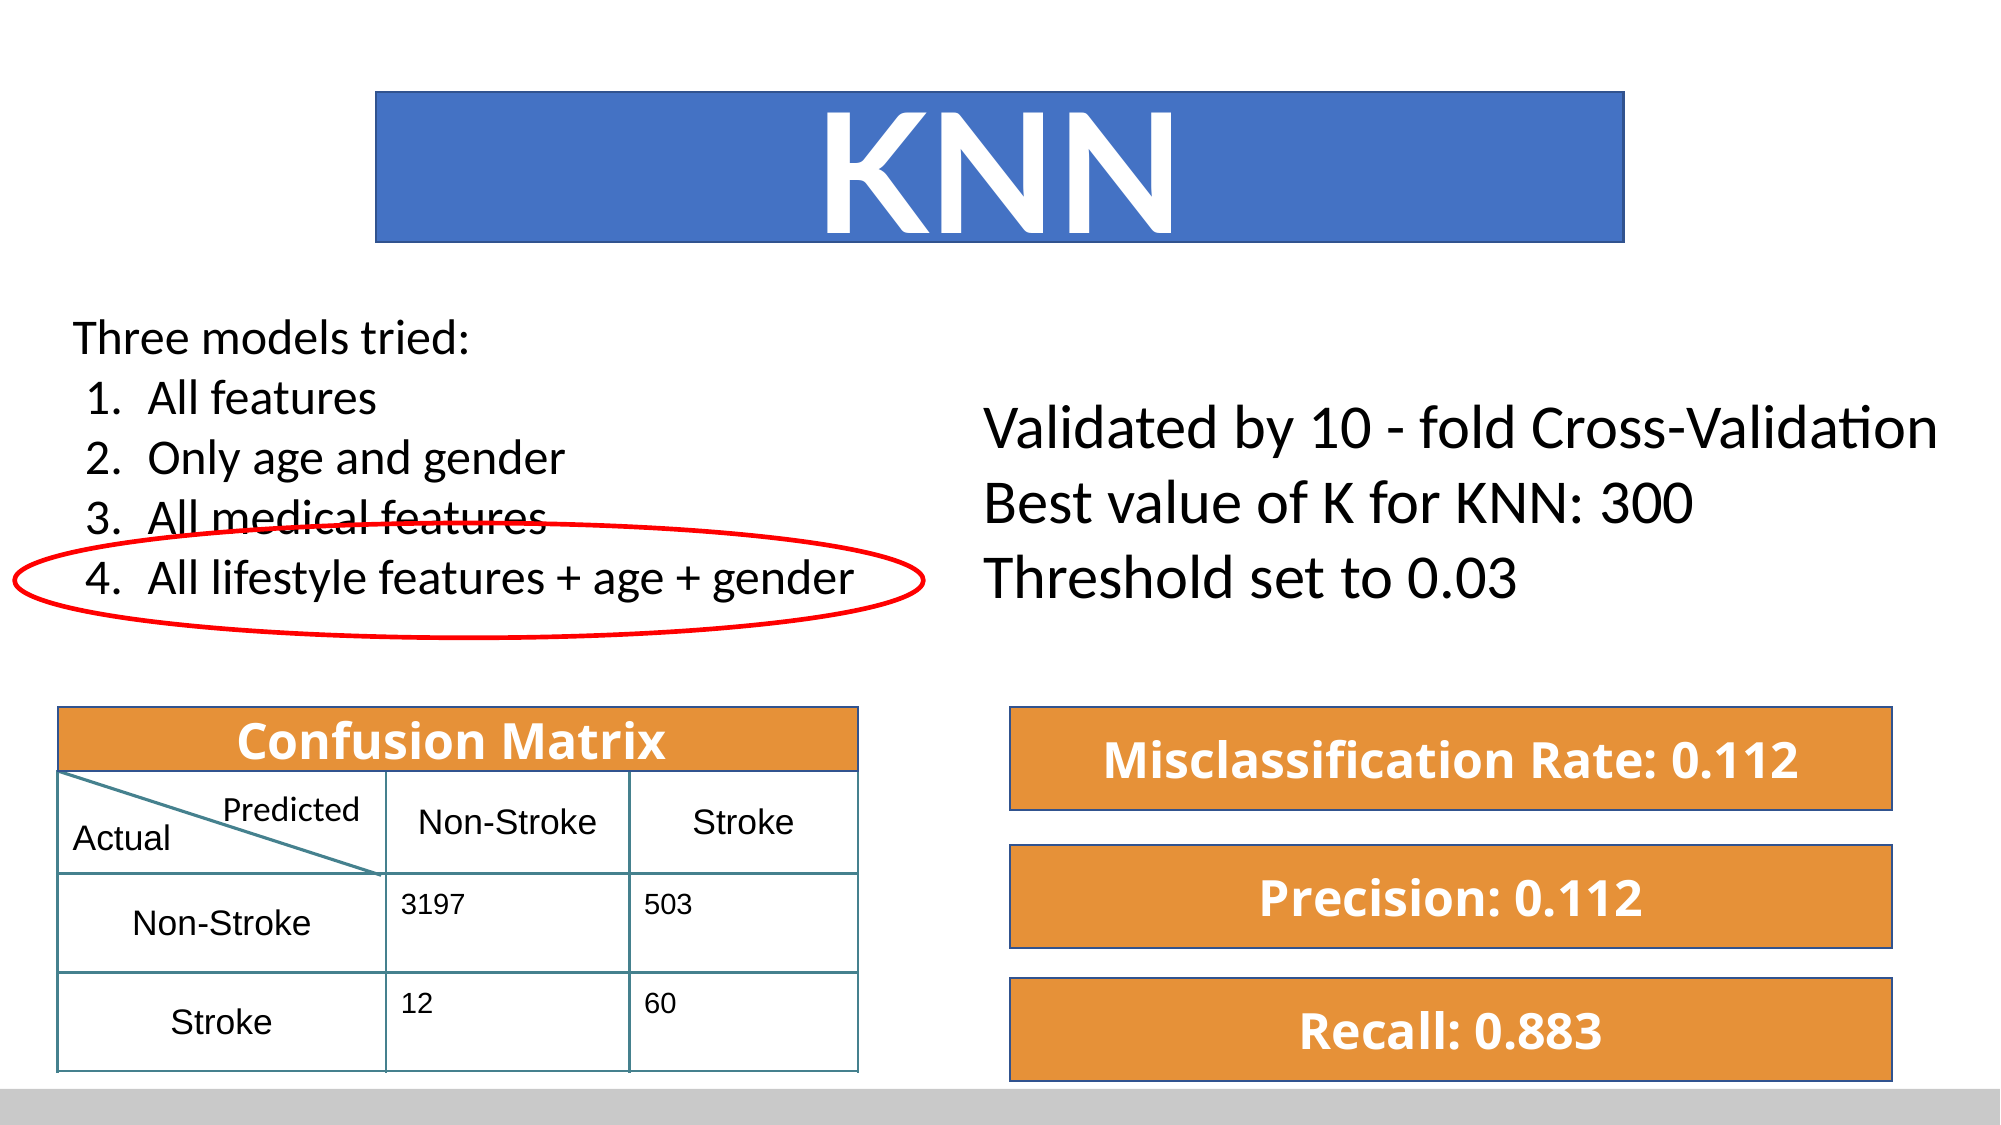

KNN
Three models tried:
All features
Only age and gender
All medical features
All lifestyle features + age + gender

Validated by 10 - fold Cross-Validation
Best value of K for KNN: 300
Threshold set to 0.03

Confusion Matrix
Misclassification Rate: 0.112
| Actual | Non-Stroke | Stroke |
| --- | --- | --- |
| Non-Stroke | 3197 | 503 |
| Stroke | 12 | 60 |
Predicted
Precision: 0.112
Recall: 0.883